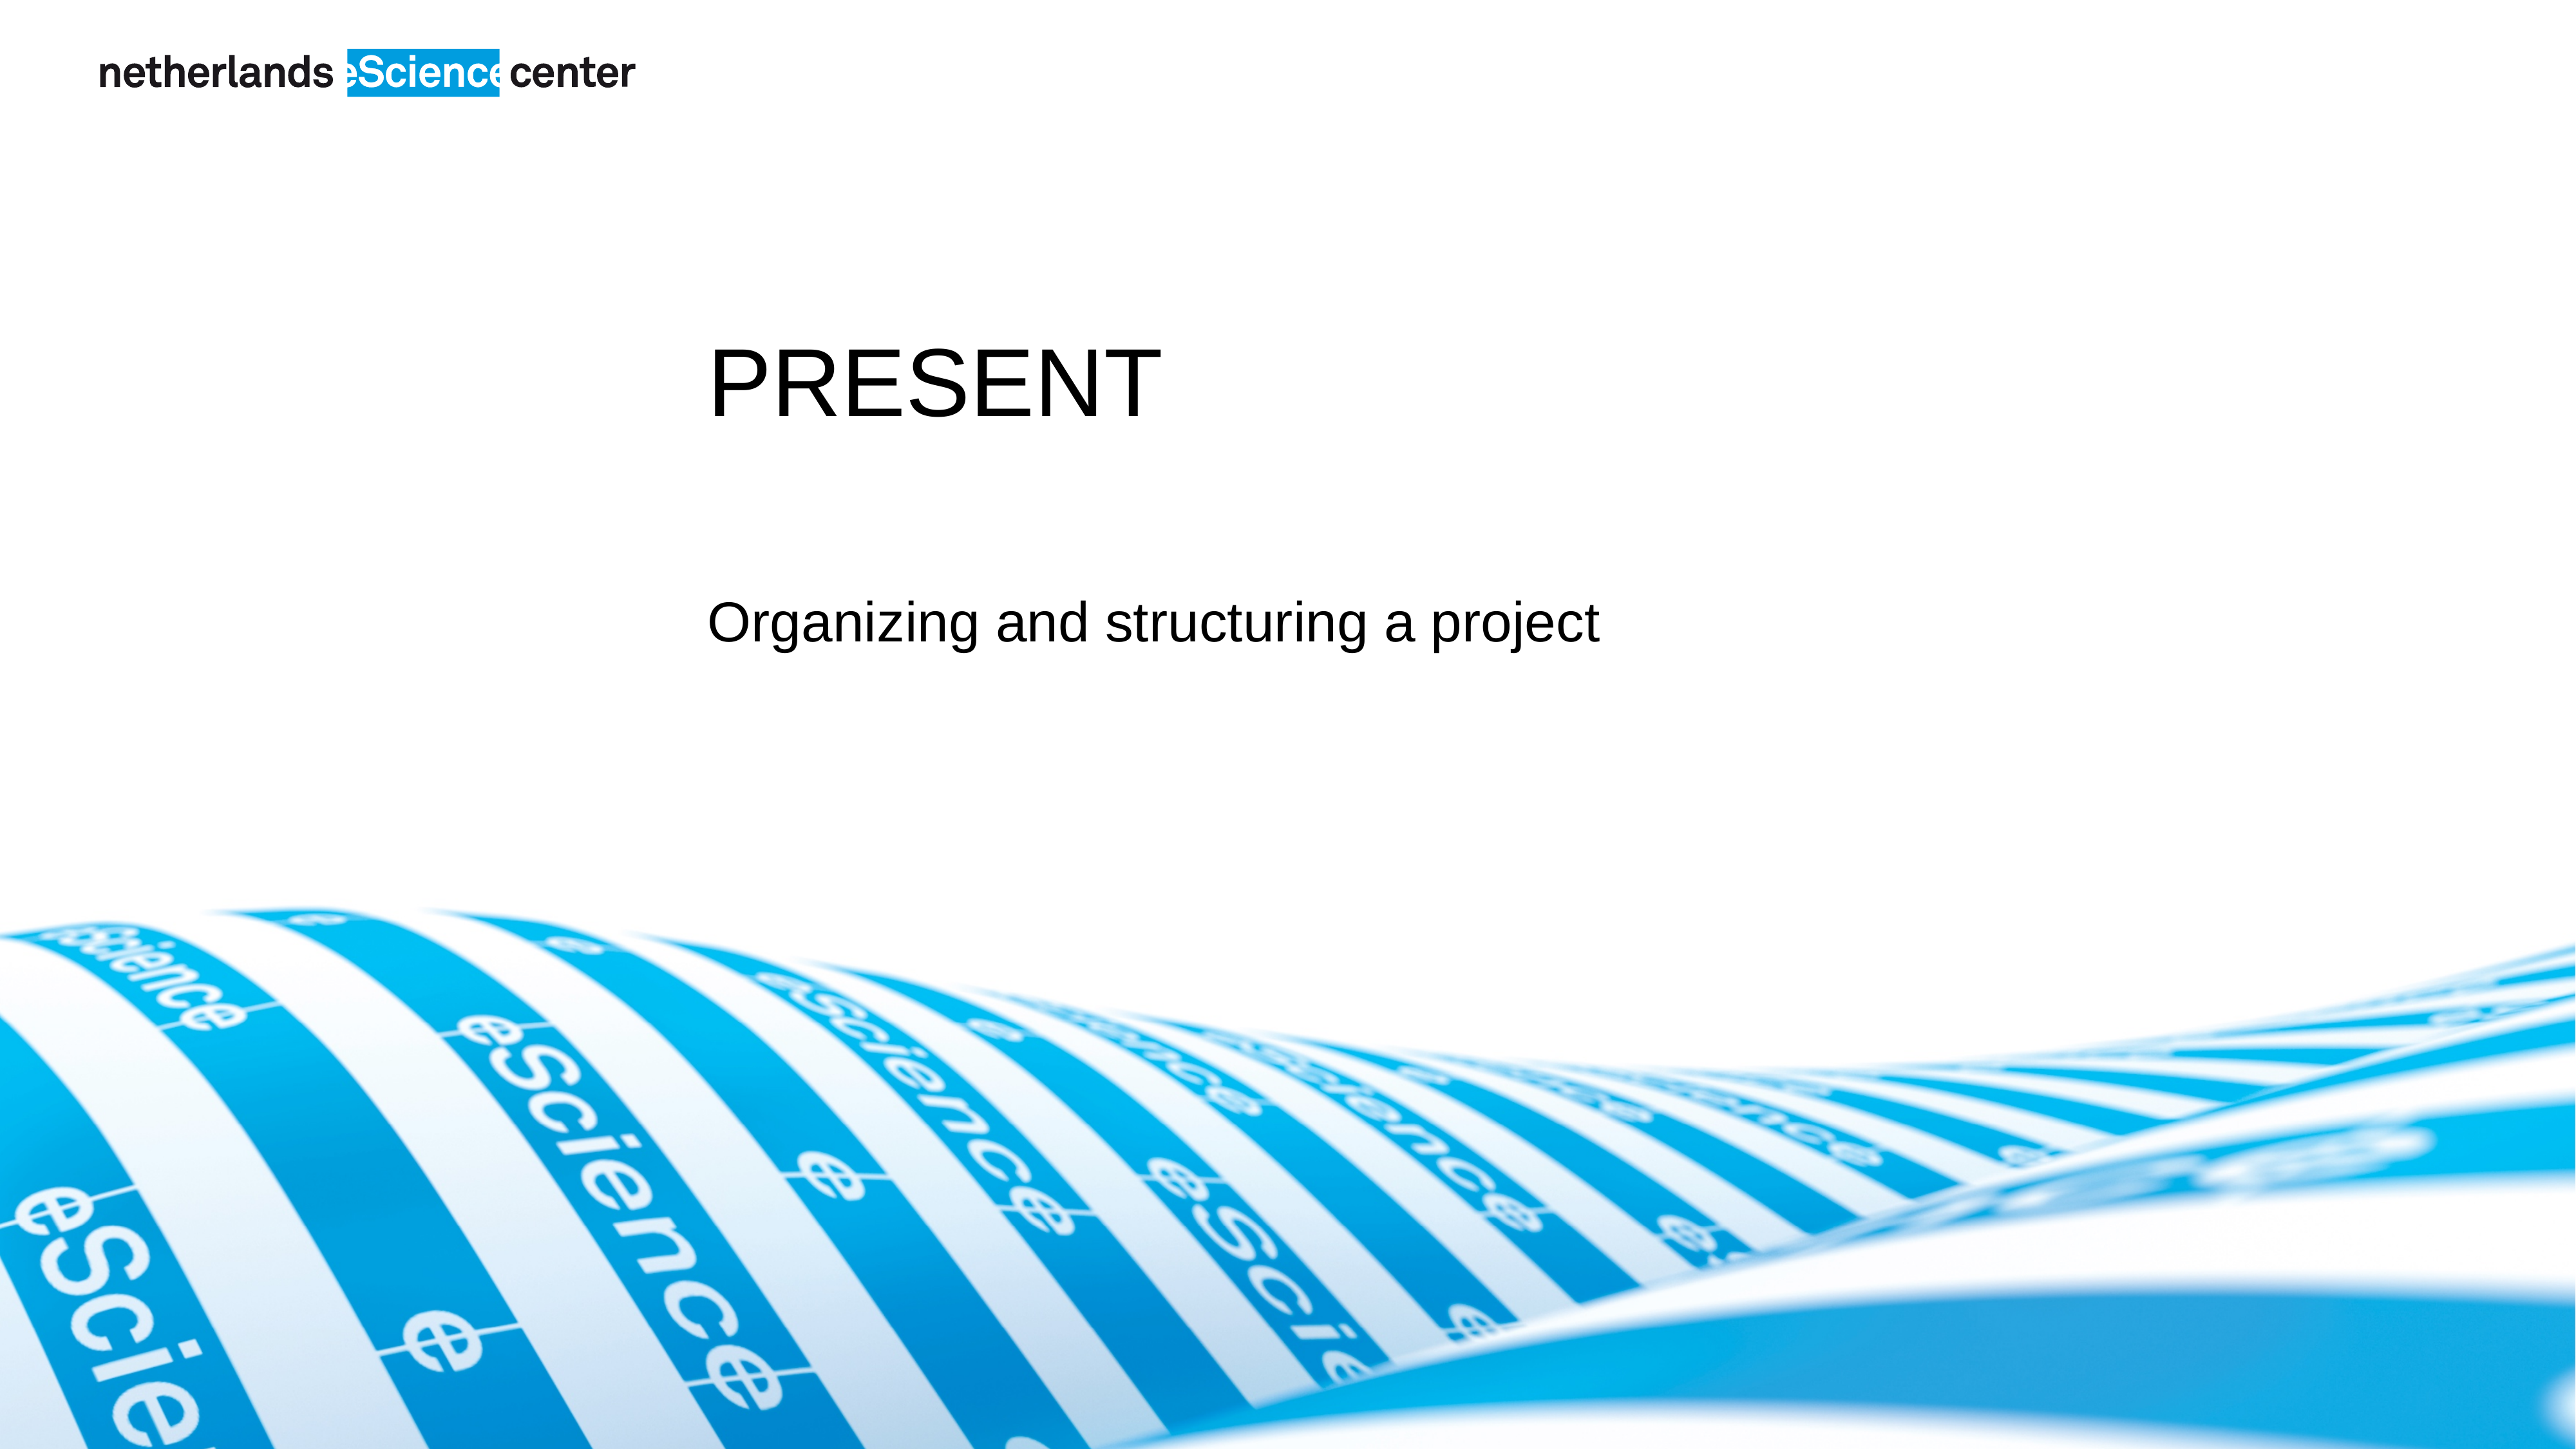

# PRESENT
Organizing and structuring a project